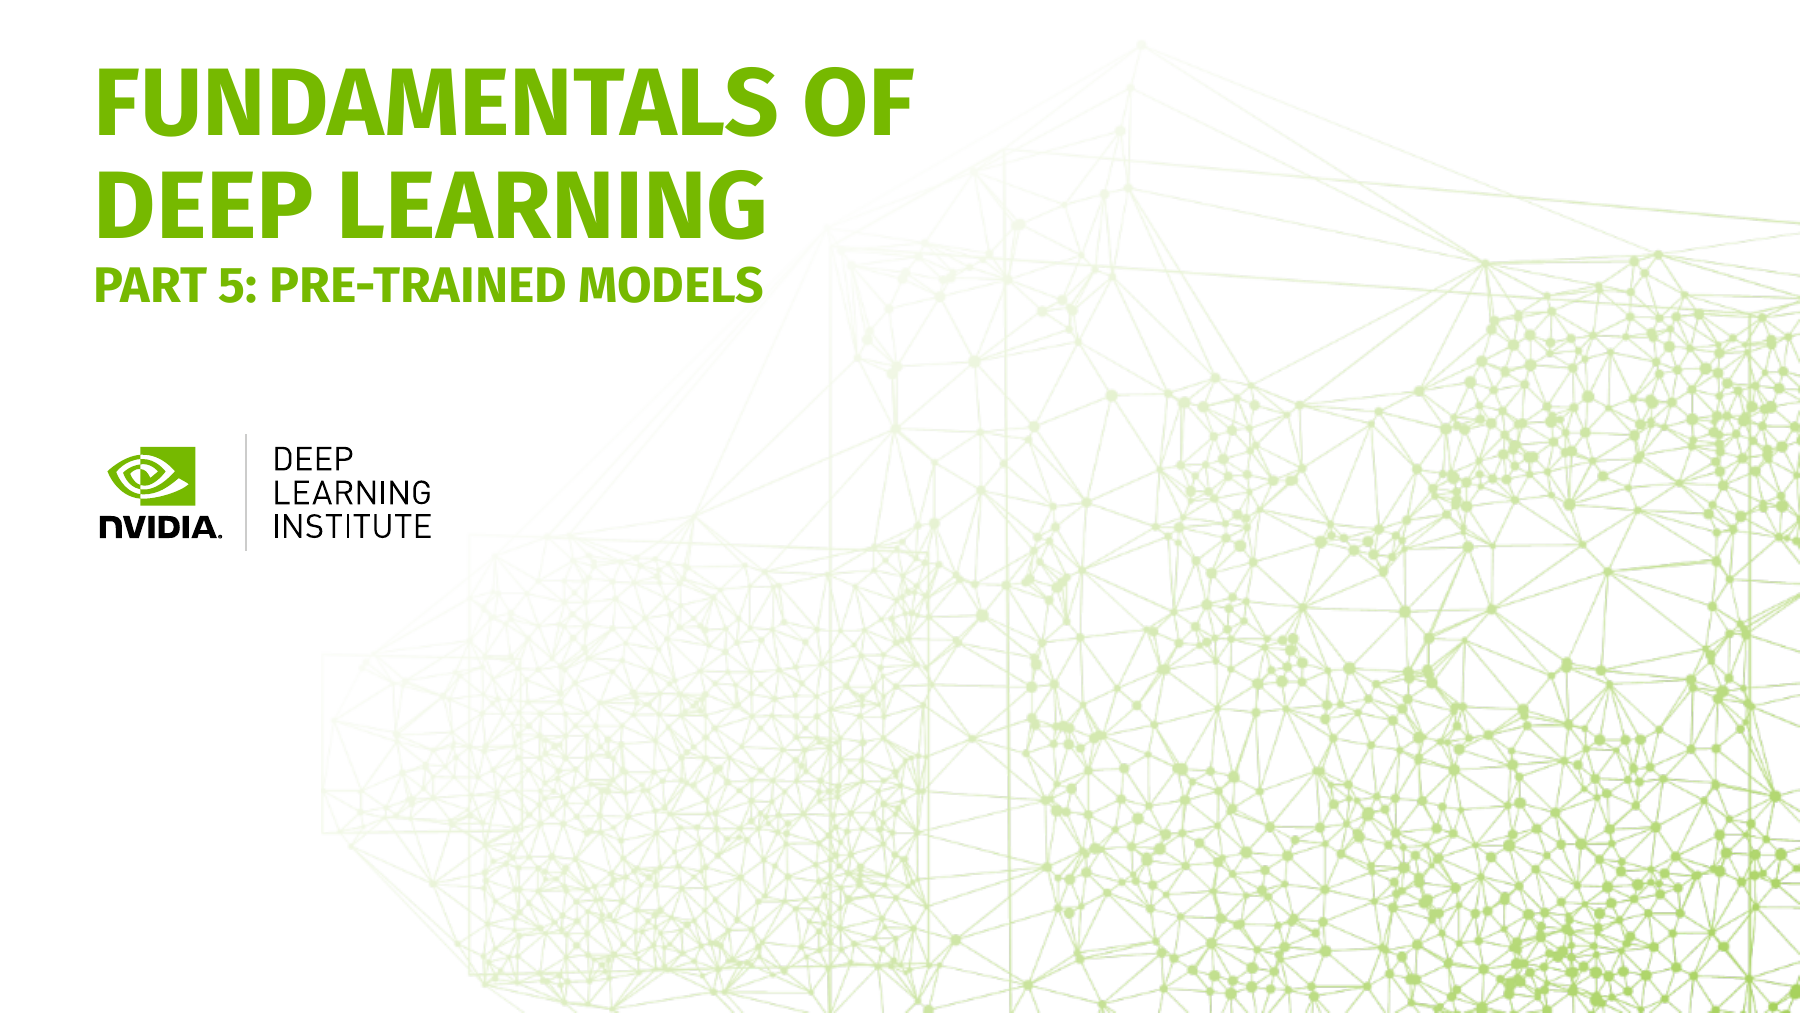

# Fundamentals of deep learning Part 5: pre-trained Models